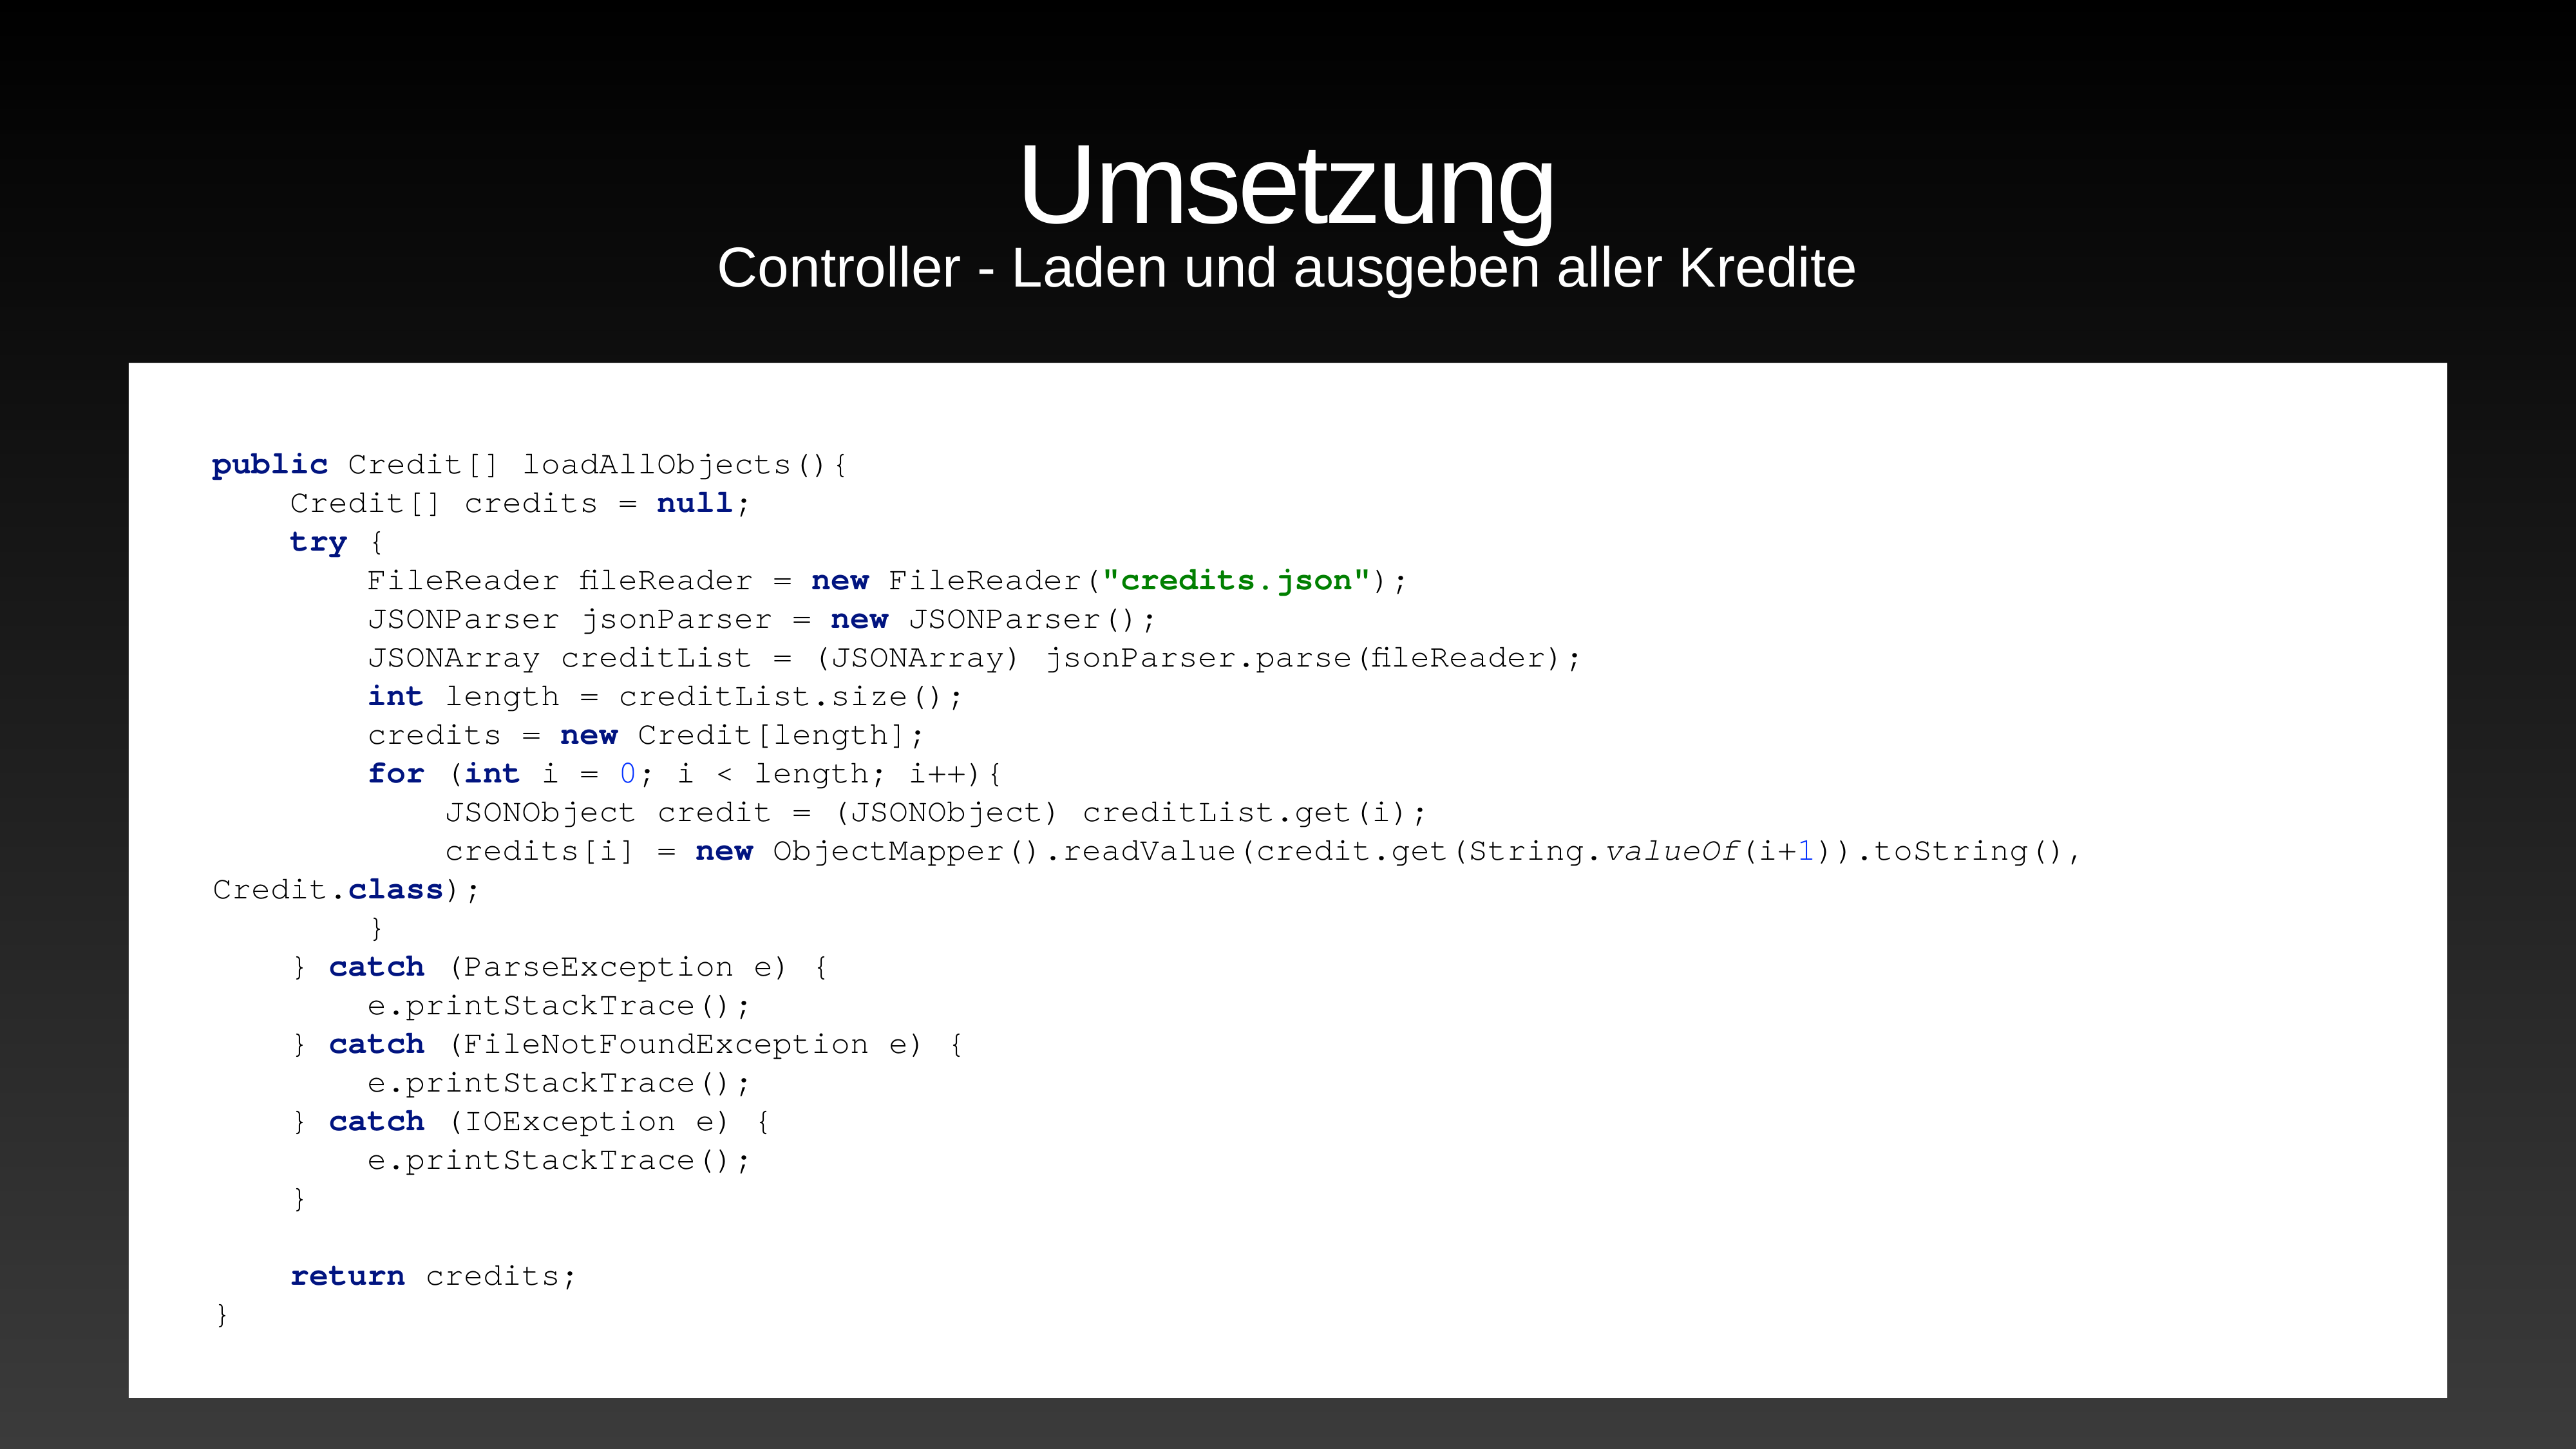

# Umsetzung
Controller - Laden und ausgeben aller Kredite

public Credit[] loadAllObjects(){
    Credit[] credits = null;
    try {
        FileReader fileReader = new FileReader("credits.json");
        JSONParser jsonParser = new JSONParser();
        JSONArray creditList = (JSONArray) jsonParser.parse(fileReader);
        int length = creditList.size();
        credits = new Credit[length];
        for (int i = 0; i < length; i++){
            JSONObject credit = (JSONObject) creditList.get(i);
            credits[i] = new ObjectMapper().readValue(credit.get(String.valueOf(i+1)).toString(), Credit.class);
        }
    } catch (ParseException e) {
        e.printStackTrace();
    } catch (FileNotFoundException e) {
        e.printStackTrace();
    } catch (IOException e) {
        e.printStackTrace();
    }

    return credits;
}